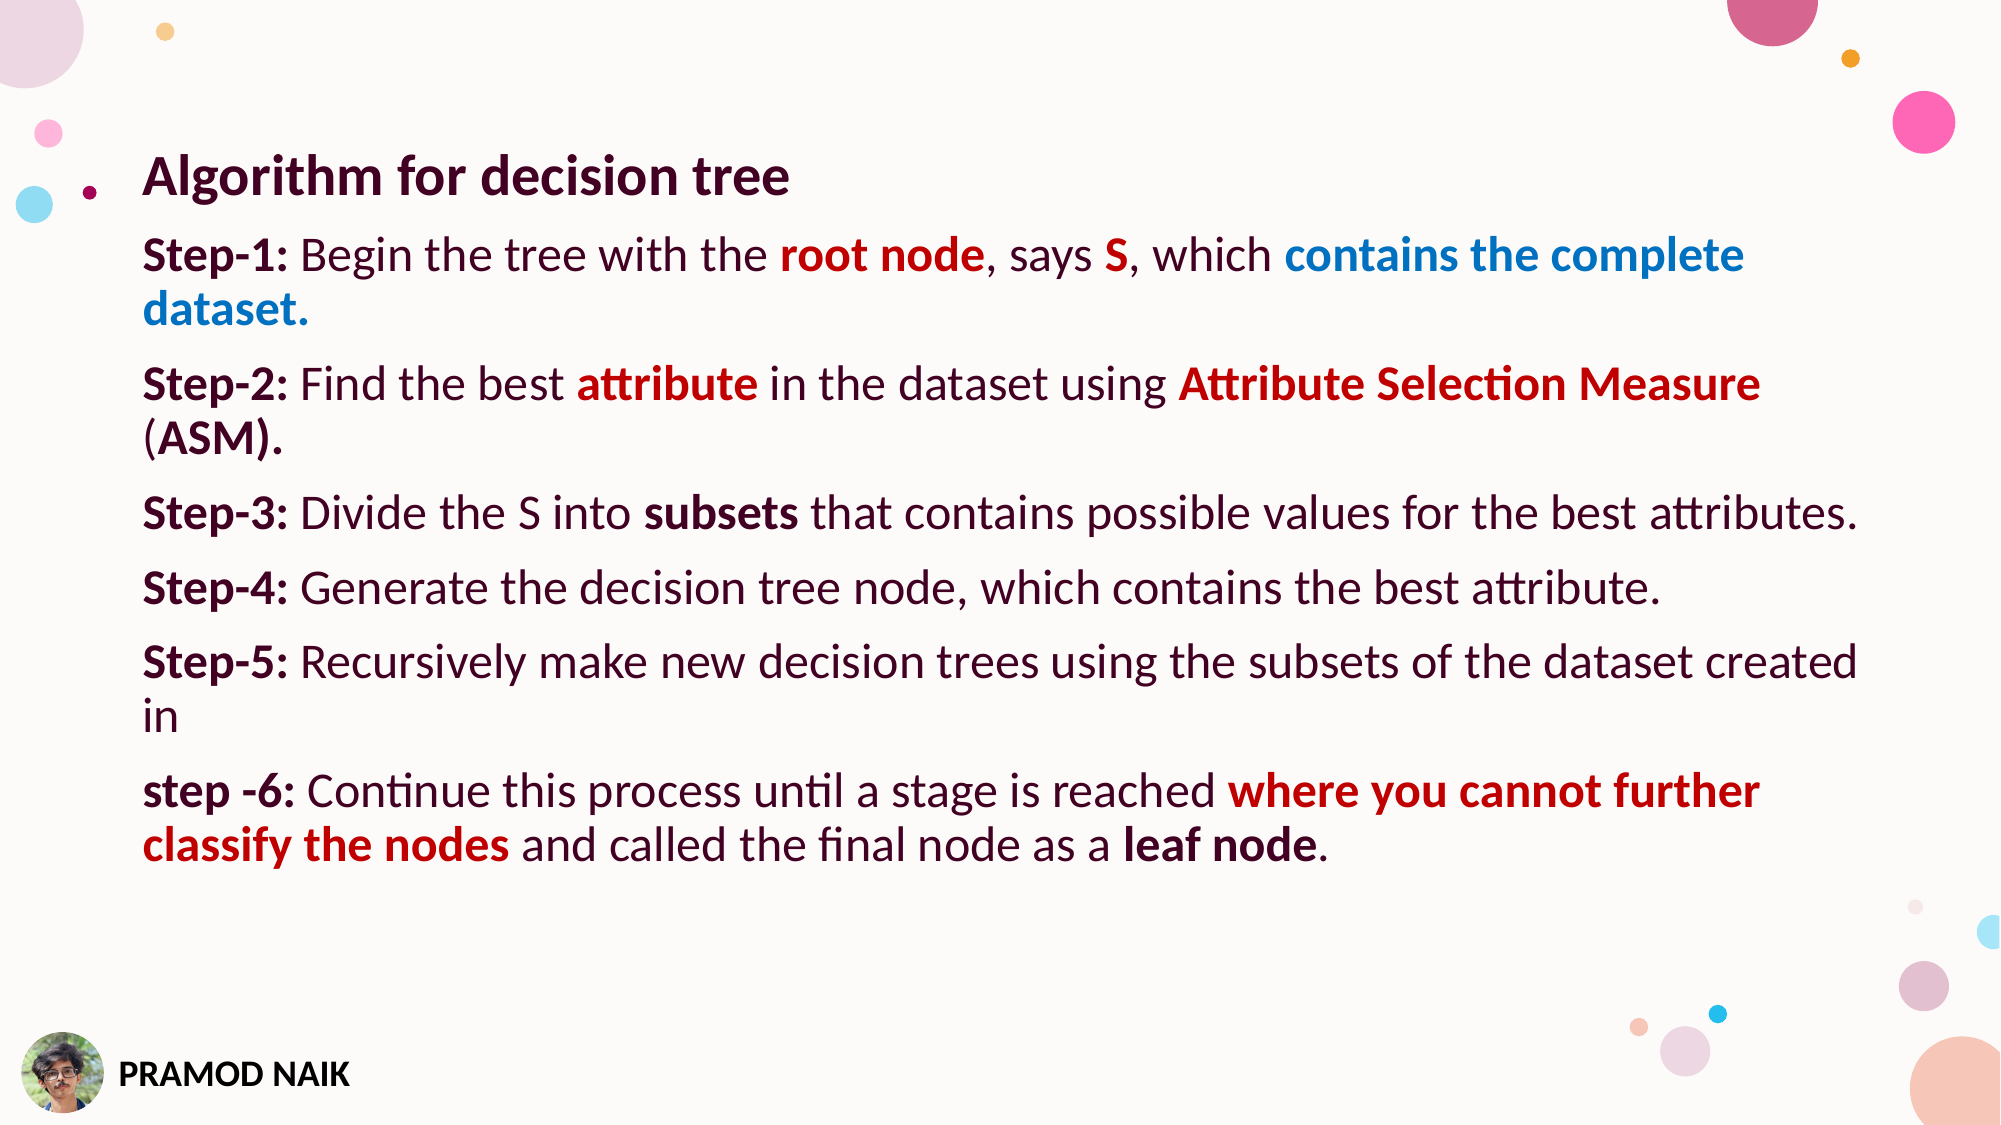

Algorithm for decision tree
Step-1: Begin the tree with the root node, says S, which contains the complete dataset.
Step-2: Find the best attribute in the dataset using Attribute Selection Measure (ASM).
Step-3: Divide the S into subsets that contains possible values for the best attributes.
Step-4: Generate the decision tree node, which contains the best attribute.
Step-5: Recursively make new decision trees using the subsets of the dataset created in
step -6: Continue this process until a stage is reached where you cannot further classify the nodes and called the final node as a leaf node.